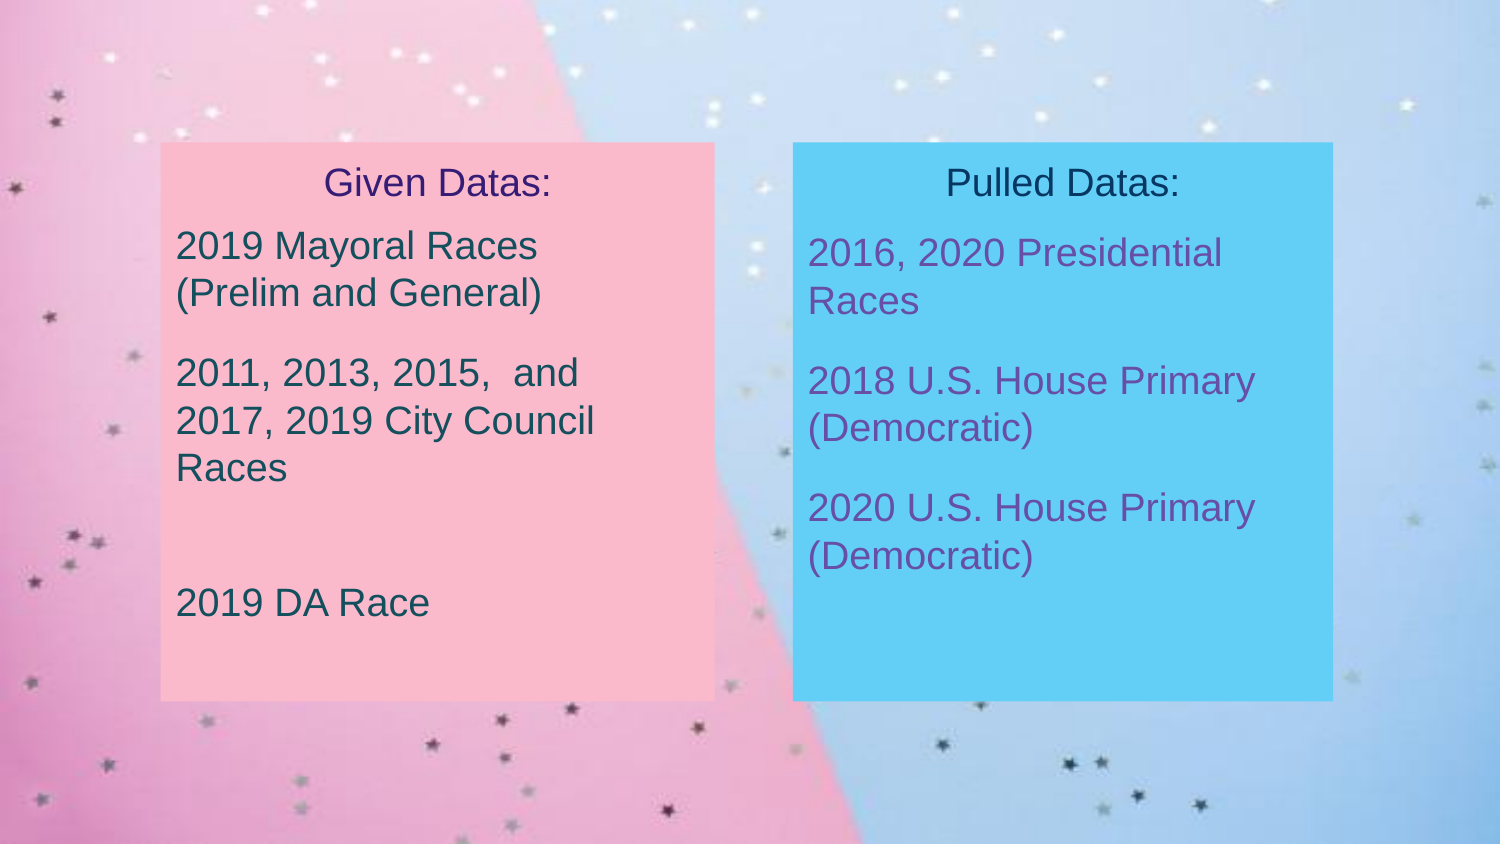

Given Datas:

2019 Mayoral Races
(Prelim and General)

2011, 2013, 2015,  and  2017, 2019 City Council Races

2019 DA Race

Pulled Datas:

2016, 2020 Presidential Races

2018 U.S. House Primary (Democratic)

2020 U.S. House Primary (Democratic)